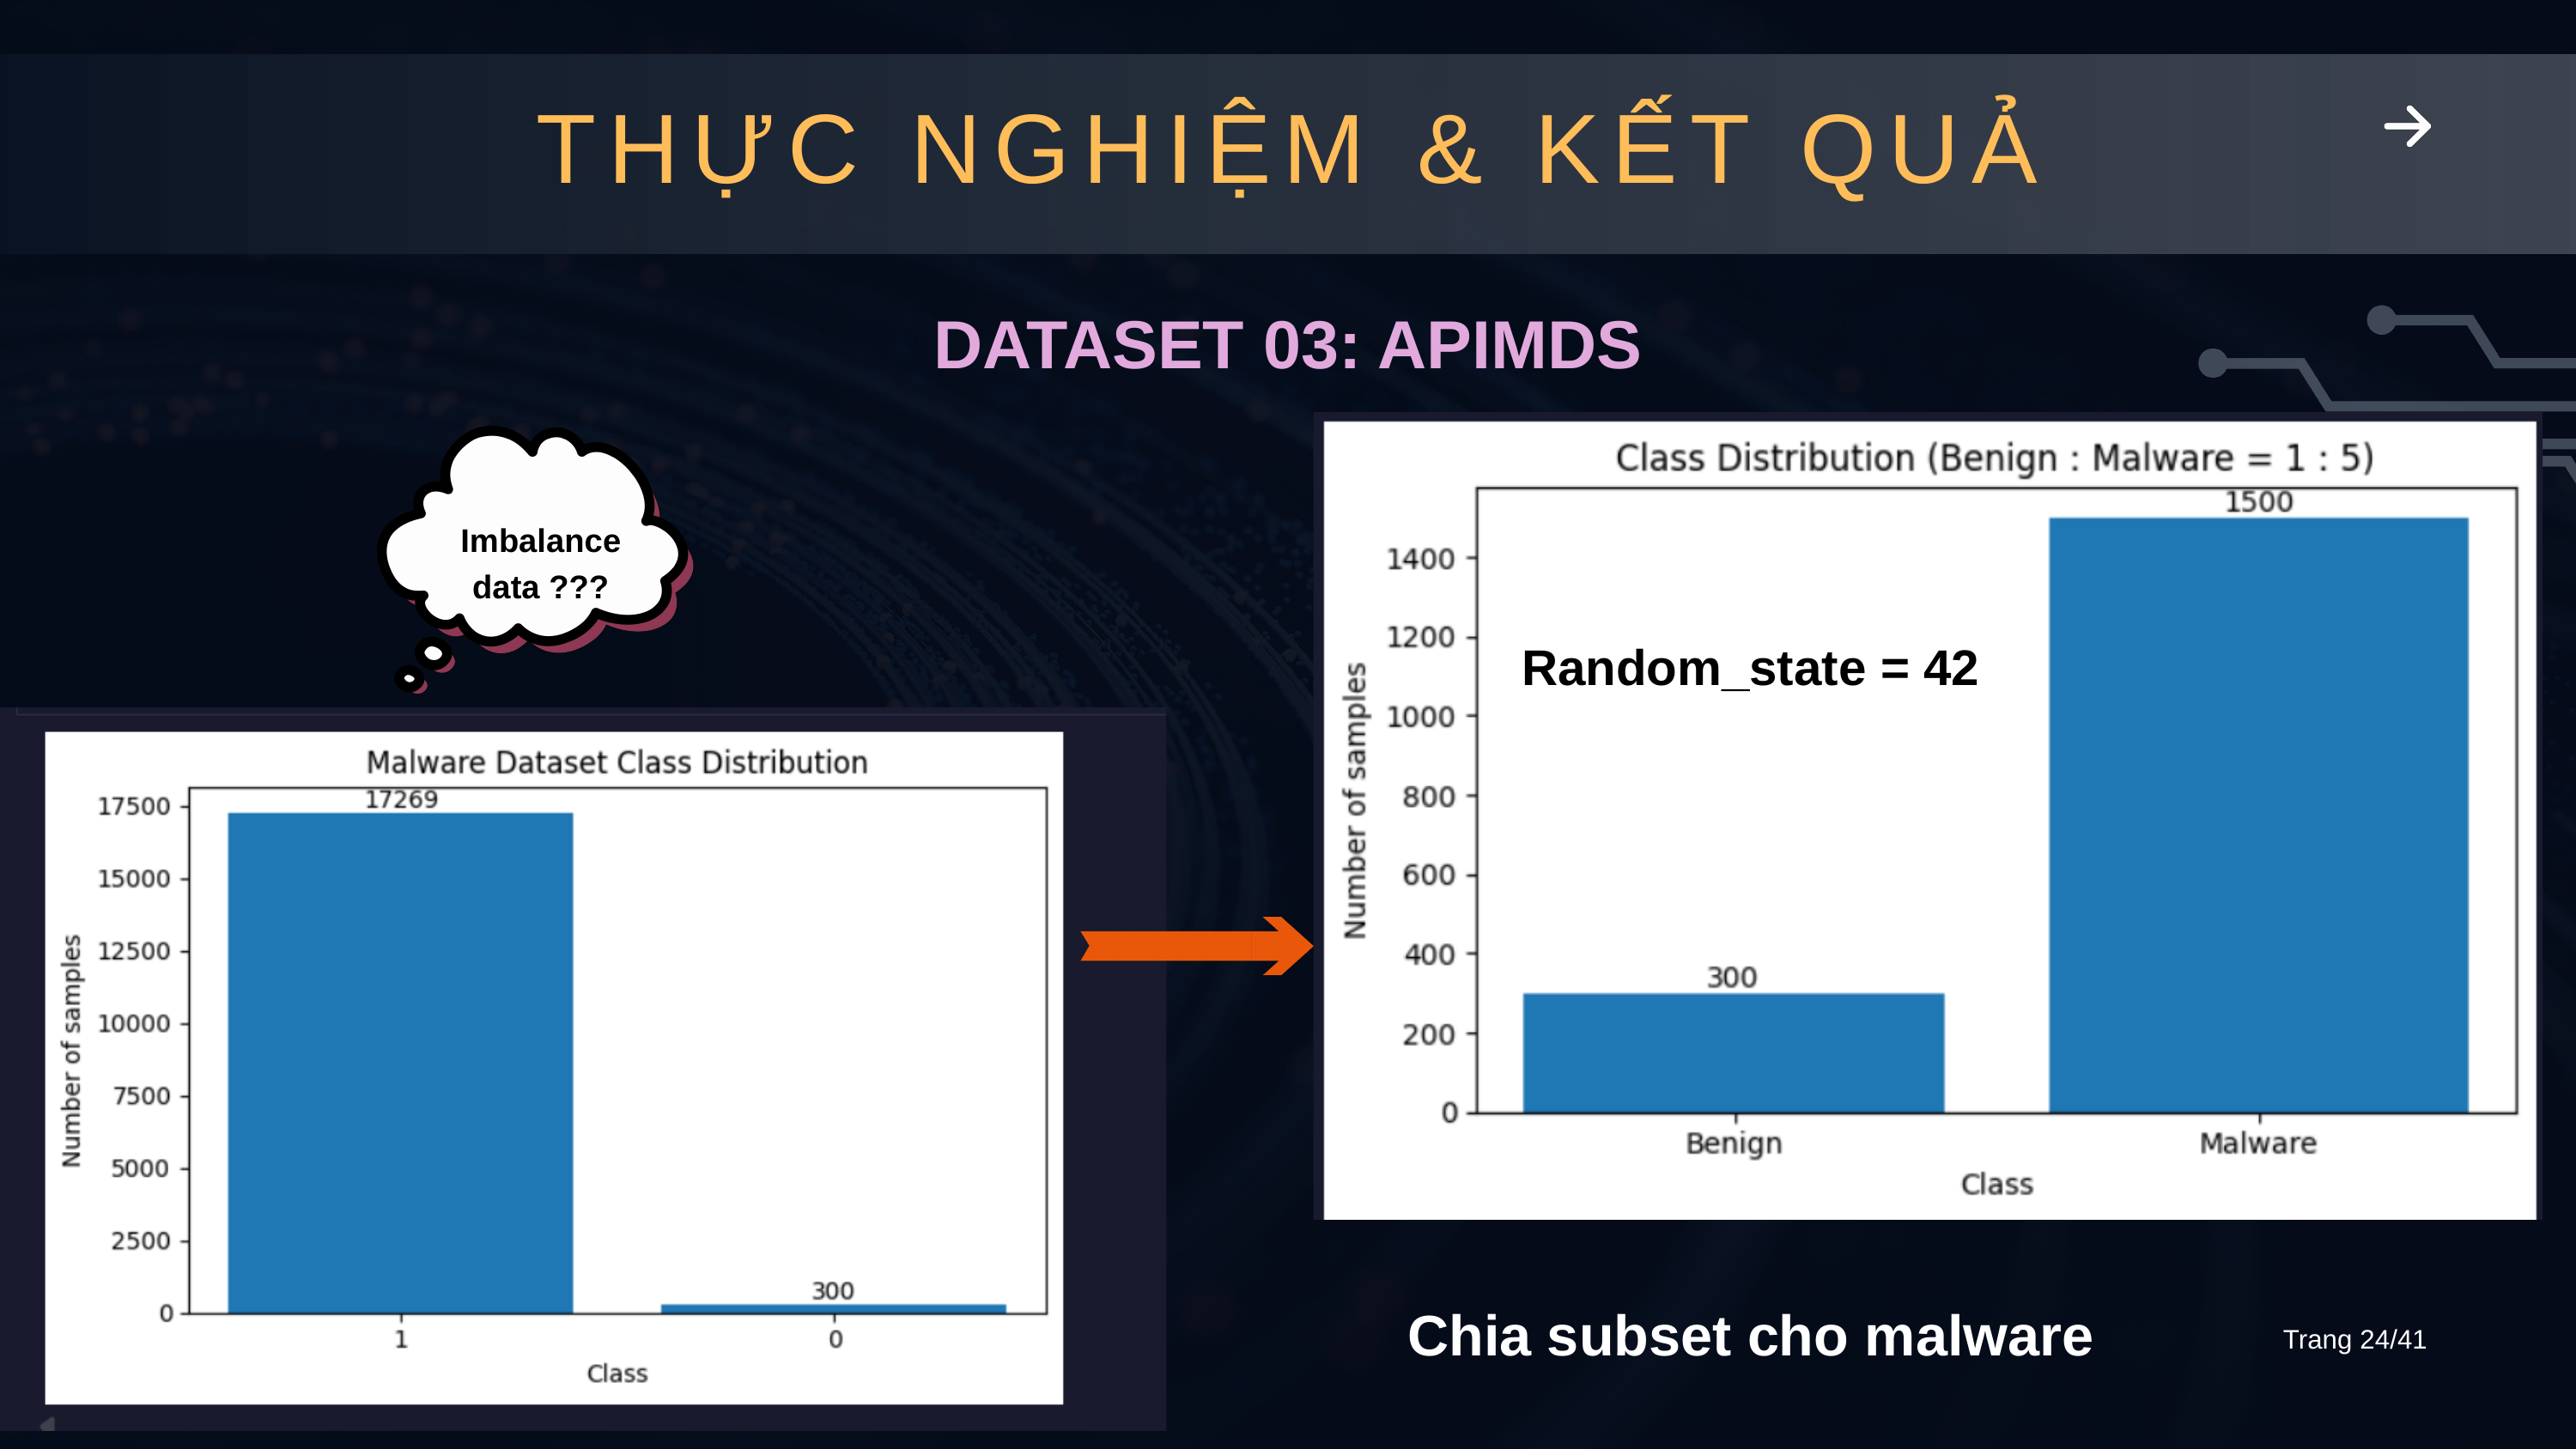

THỰC NGHIỆM & KẾT QUẢ

DATASET 03: APIMDS

Imbalance
data ???
Random_state = 42

Chia subset cho malware
Trang 24/41